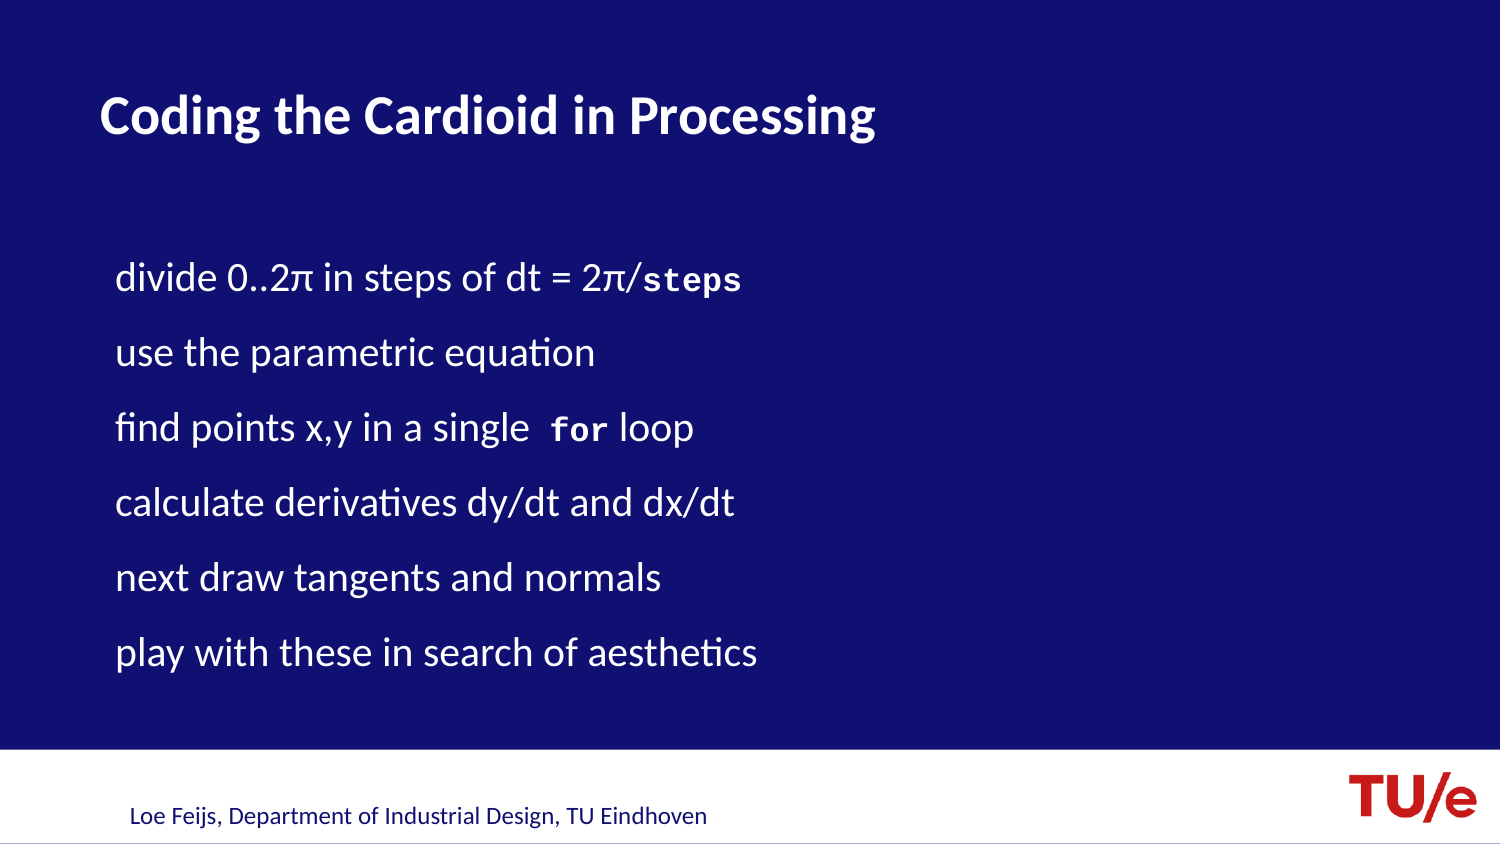

# Coding the Cardioid in Processing
divide 0..2π in steps of dt = 2π/steps
use the parametric equation
find points x,y in a single  for loop
calculate derivatives dy/dt and dx/dt
next draw tangents and normals
play with these in search of aesthetics
Loe Feijs, Department of Industrial Design, TU Eindhoven